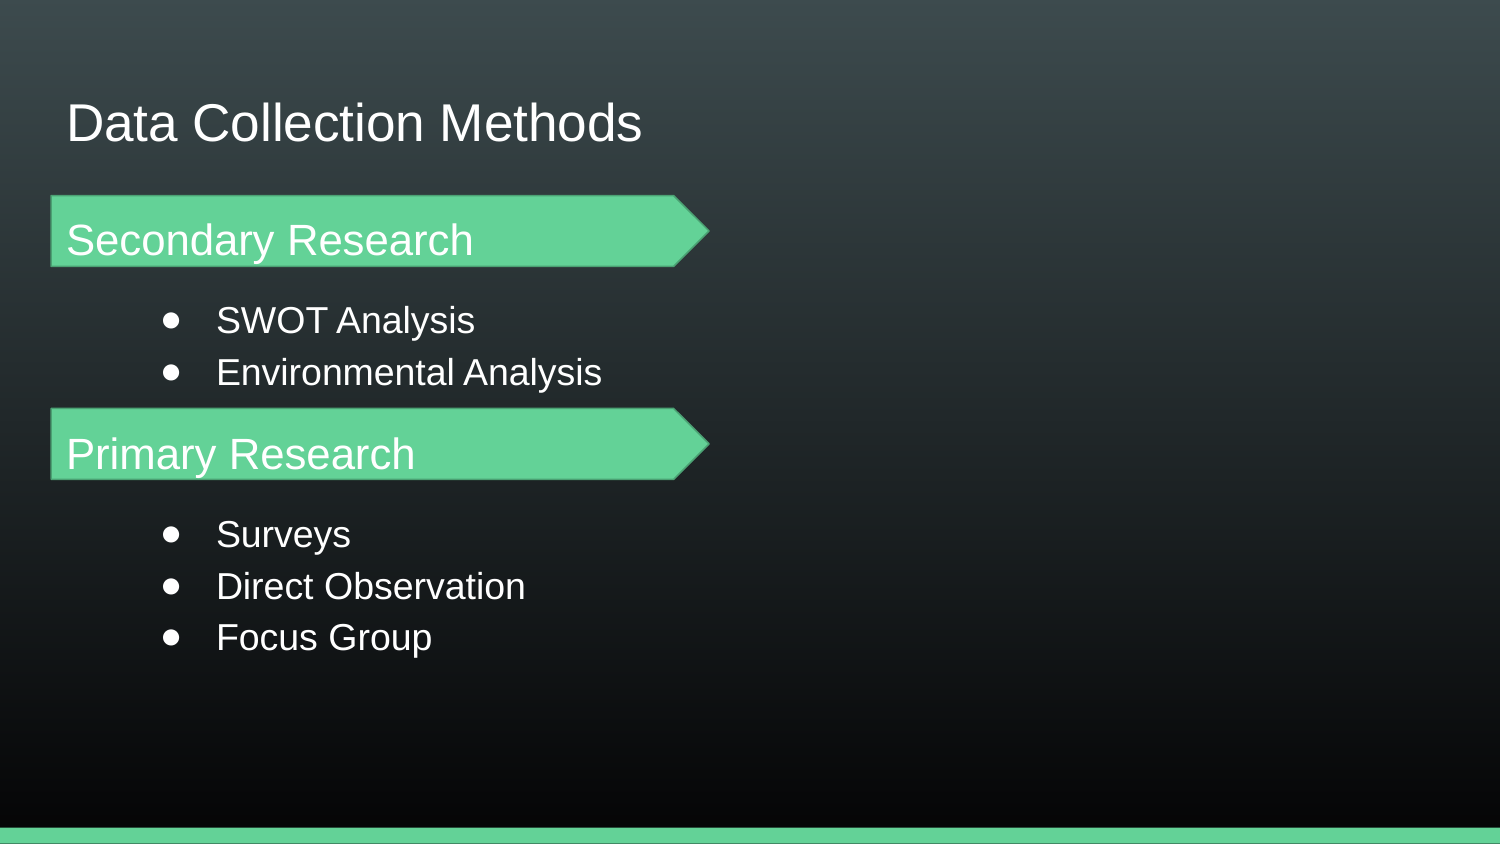

# Data Collection Methods
Secondary Research
SWOT Analysis
Environmental Analysis
Primary Research
Surveys
Direct Observation
Focus Group